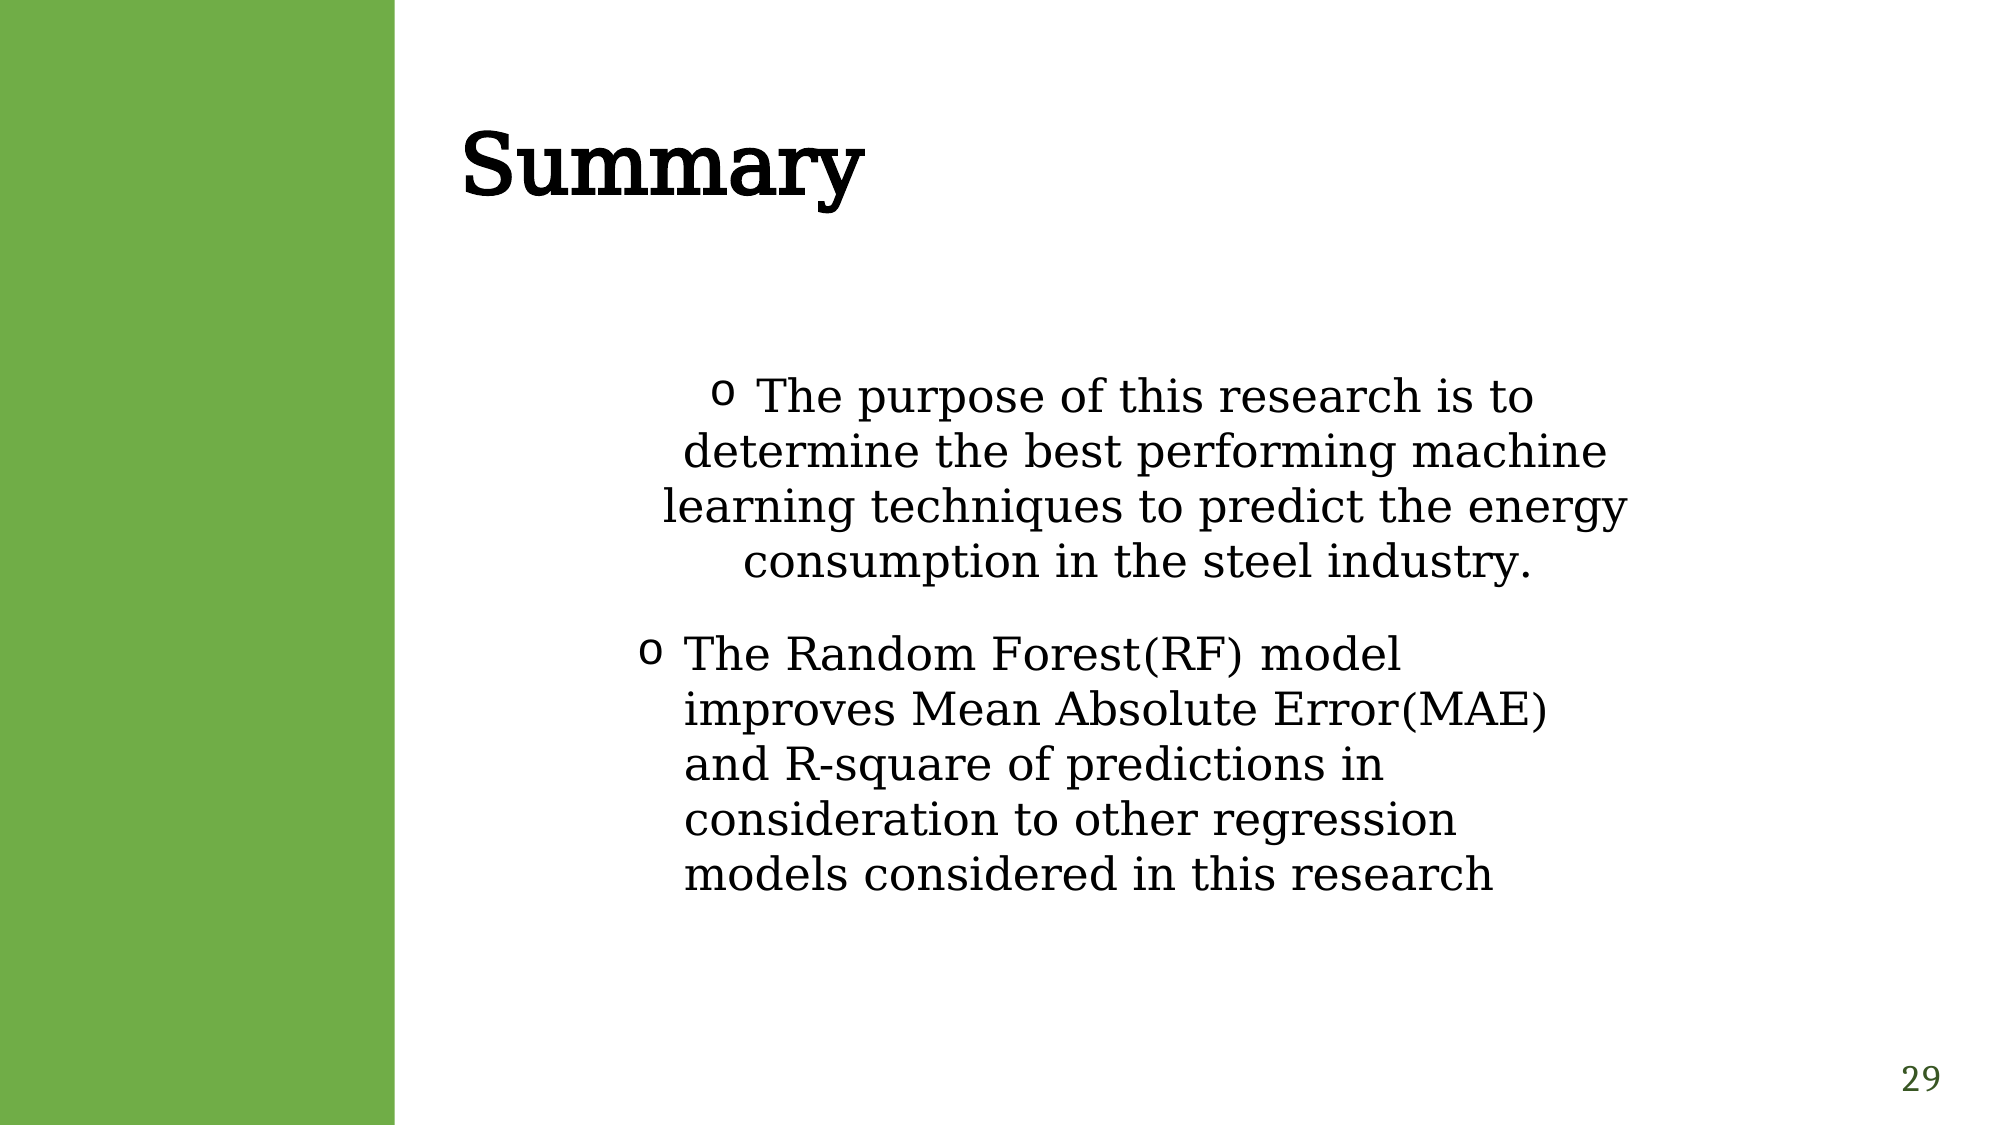

Summary
The purpose of this research is to determine the best performing machine learning techniques to predict the energy consumption in the steel industry.
The Random Forest(RF) model improves Mean Absolute Error(MAE) and R-square of predictions in consideration to other regression models considered in this research
29